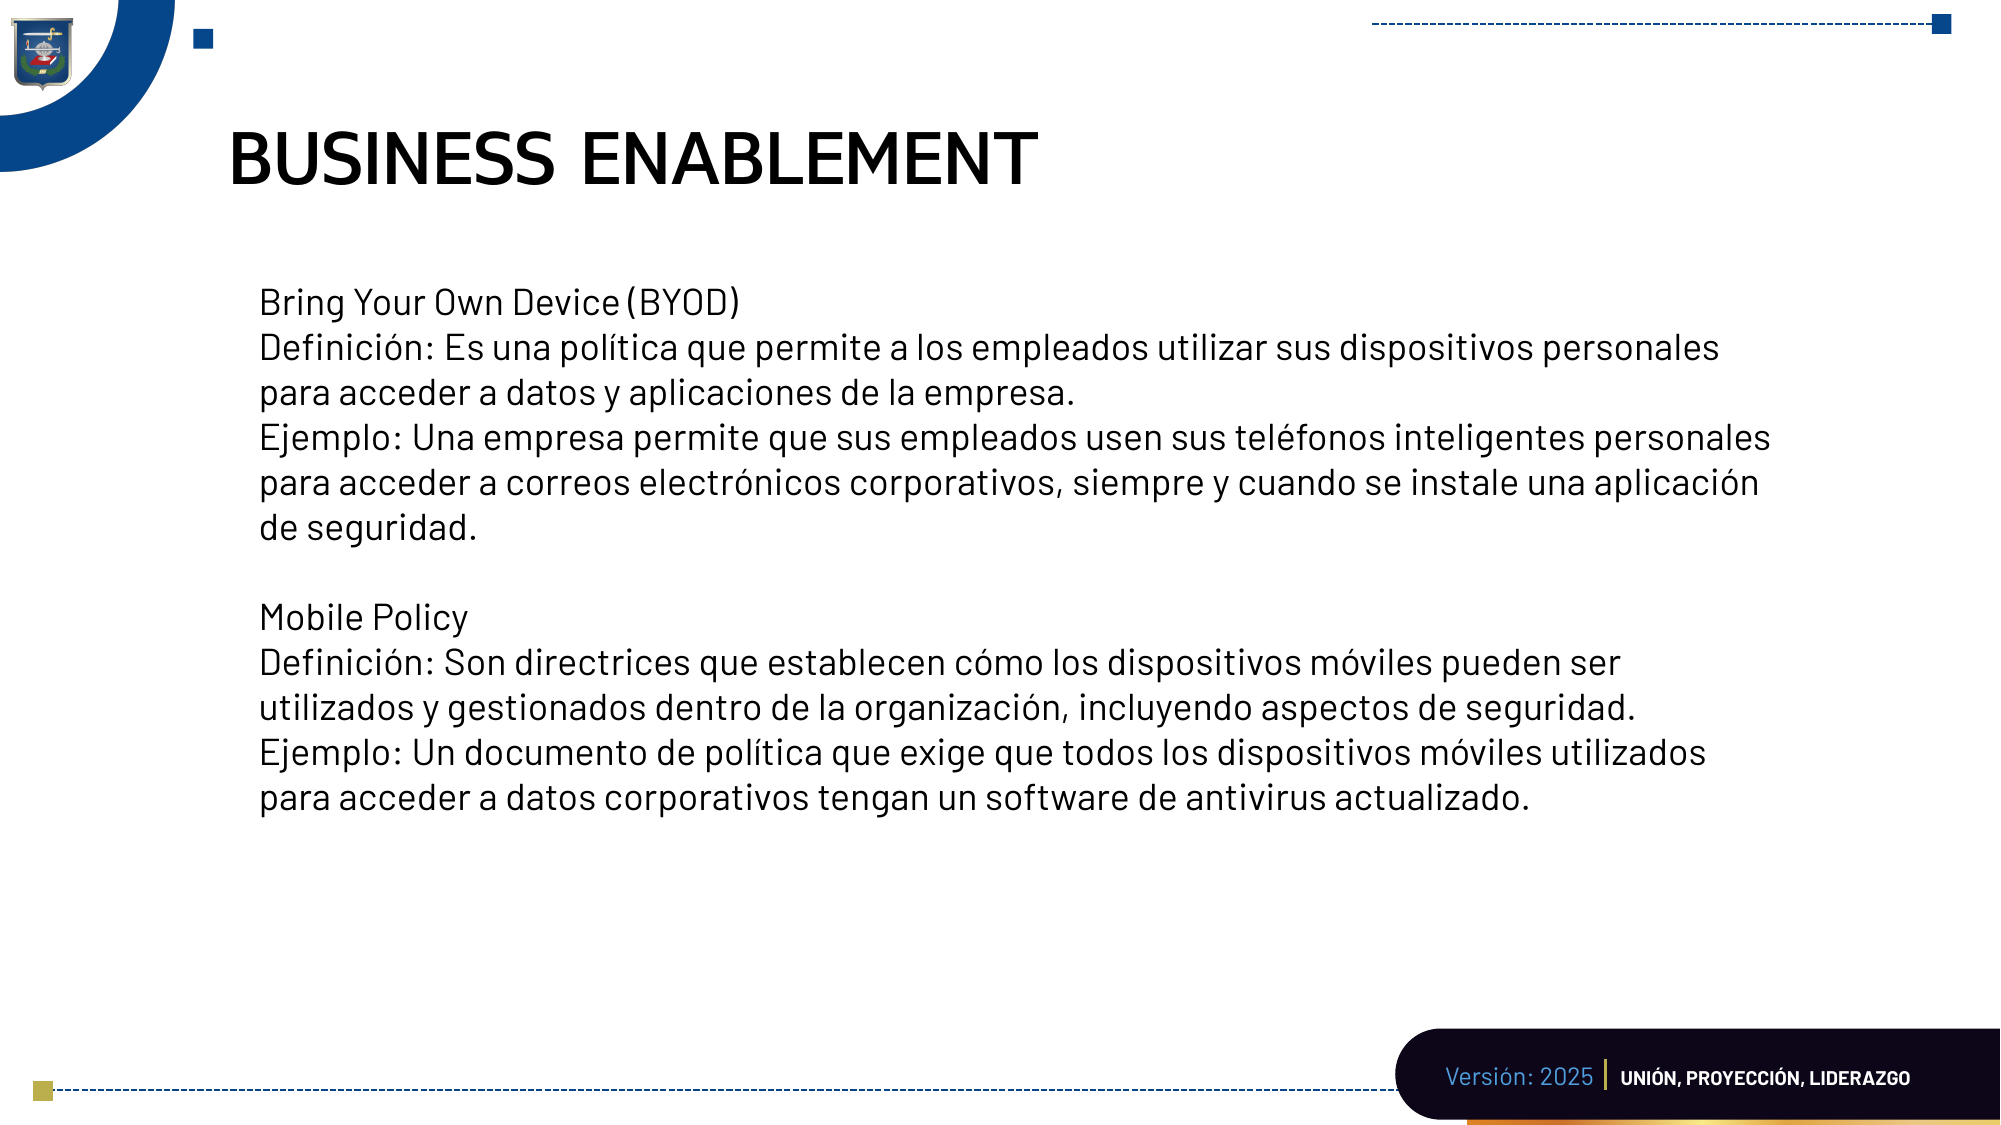

# BUSINESS ENABLEMENT
Bring Your Own Device (BYOD)
Definición: Es una política que permite a los empleados utilizar sus dispositivos personales para acceder a datos y aplicaciones de la empresa.
Ejemplo: Una empresa permite que sus empleados usen sus teléfonos inteligentes personales para acceder a correos electrónicos corporativos, siempre y cuando se instale una aplicación de seguridad.

Mobile Policy
Definición: Son directrices que establecen cómo los dispositivos móviles pueden ser utilizados y gestionados dentro de la organización, incluyendo aspectos de seguridad.
Ejemplo: Un documento de política que exige que todos los dispositivos móviles utilizados para acceder a datos corporativos tengan un software de antivirus actualizado.